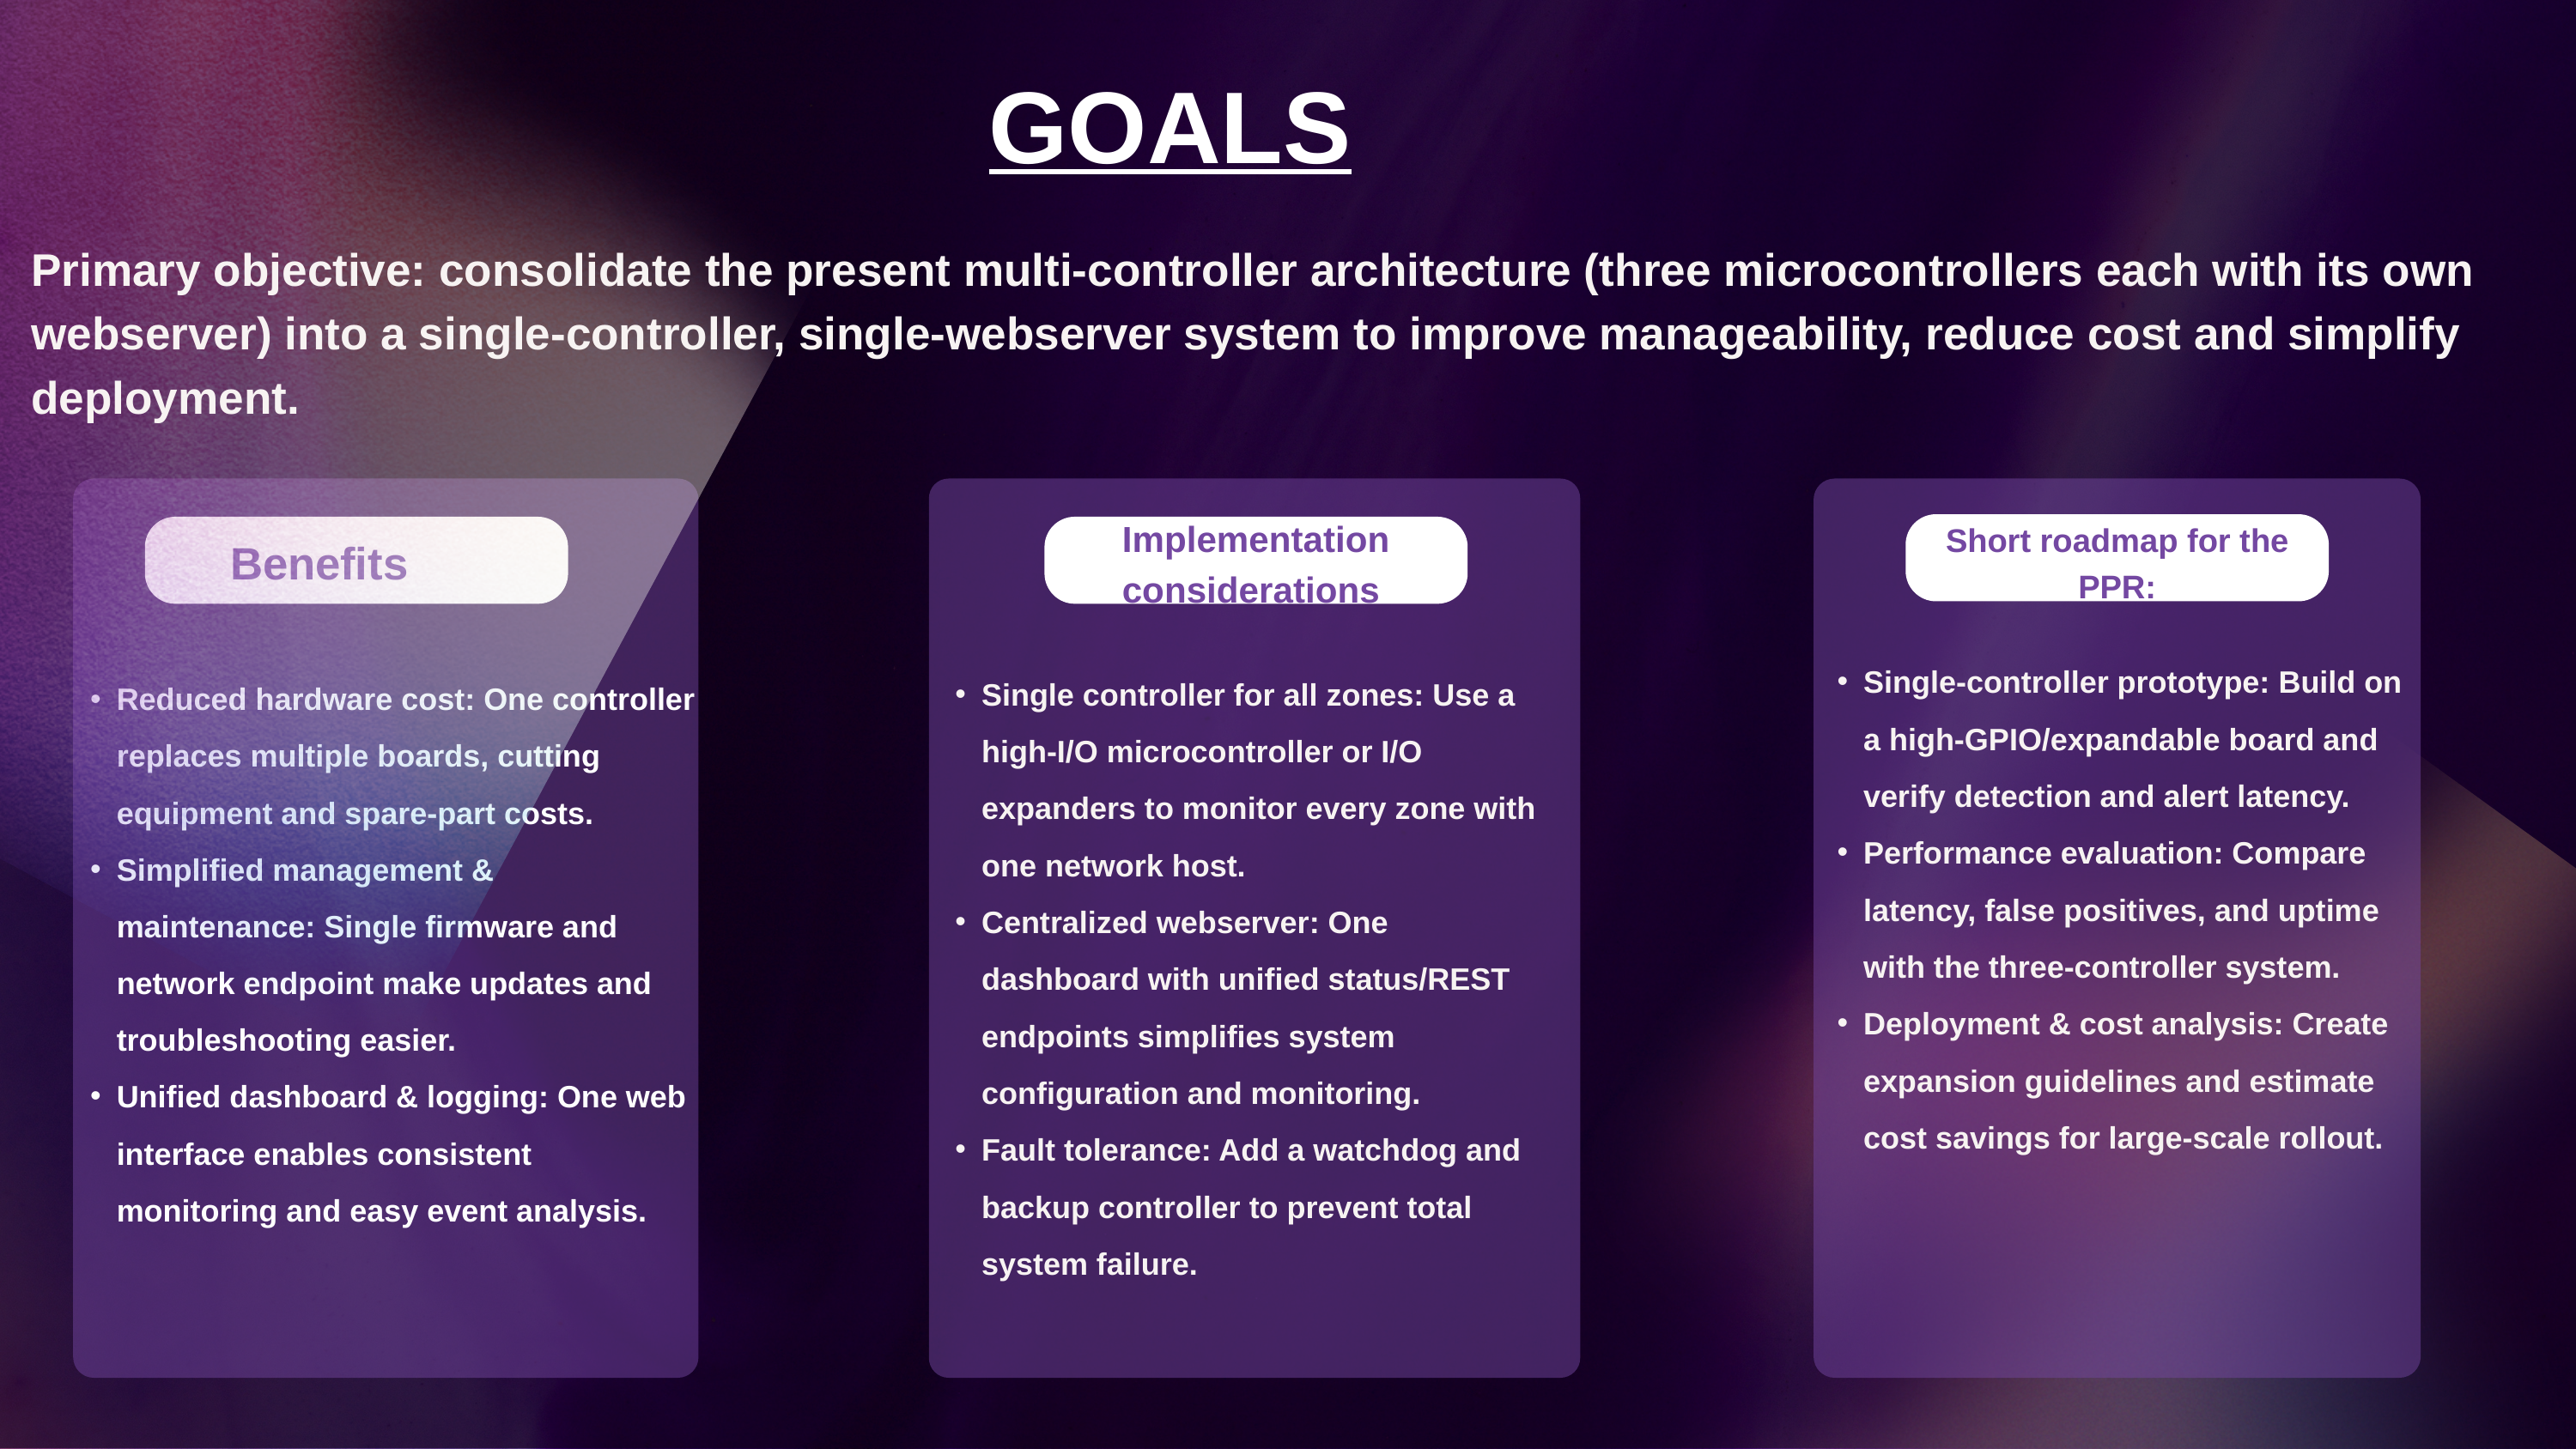

GOALS
Primary objective: consolidate the present multi-controller architecture (three microcontrollers each with its own webserver) into a single-controller, single-webserver system to improve manageability, reduce cost and simplify deployment.

Implementation considerations
Short roadmap for the PPR:

Benefits
Single-controller prototype: Build on a high-GPIO/expandable board and verify detection and alert latency.
Performance evaluation: Compare latency, false positives, and uptime with the three-controller system.
Deployment & cost analysis: Create expansion guidelines and estimate cost savings for large-scale rollout.

Single controller for all zones: Use a high-I/O microcontroller or I/O expanders to monitor every zone with one network host.
Centralized webserver: One dashboard with unified status/REST endpoints simplifies system configuration and monitoring.
Fault tolerance: Add a watchdog and backup controller to prevent total system failure.

Reduced hardware cost: One controller replaces multiple boards, cutting equipment and spare-part costs.
Simplified management & maintenance: Single firmware and network endpoint make updates and troubleshooting easier.
Unified dashboard & logging: One web interface enables consistent monitoring and easy event analysis.